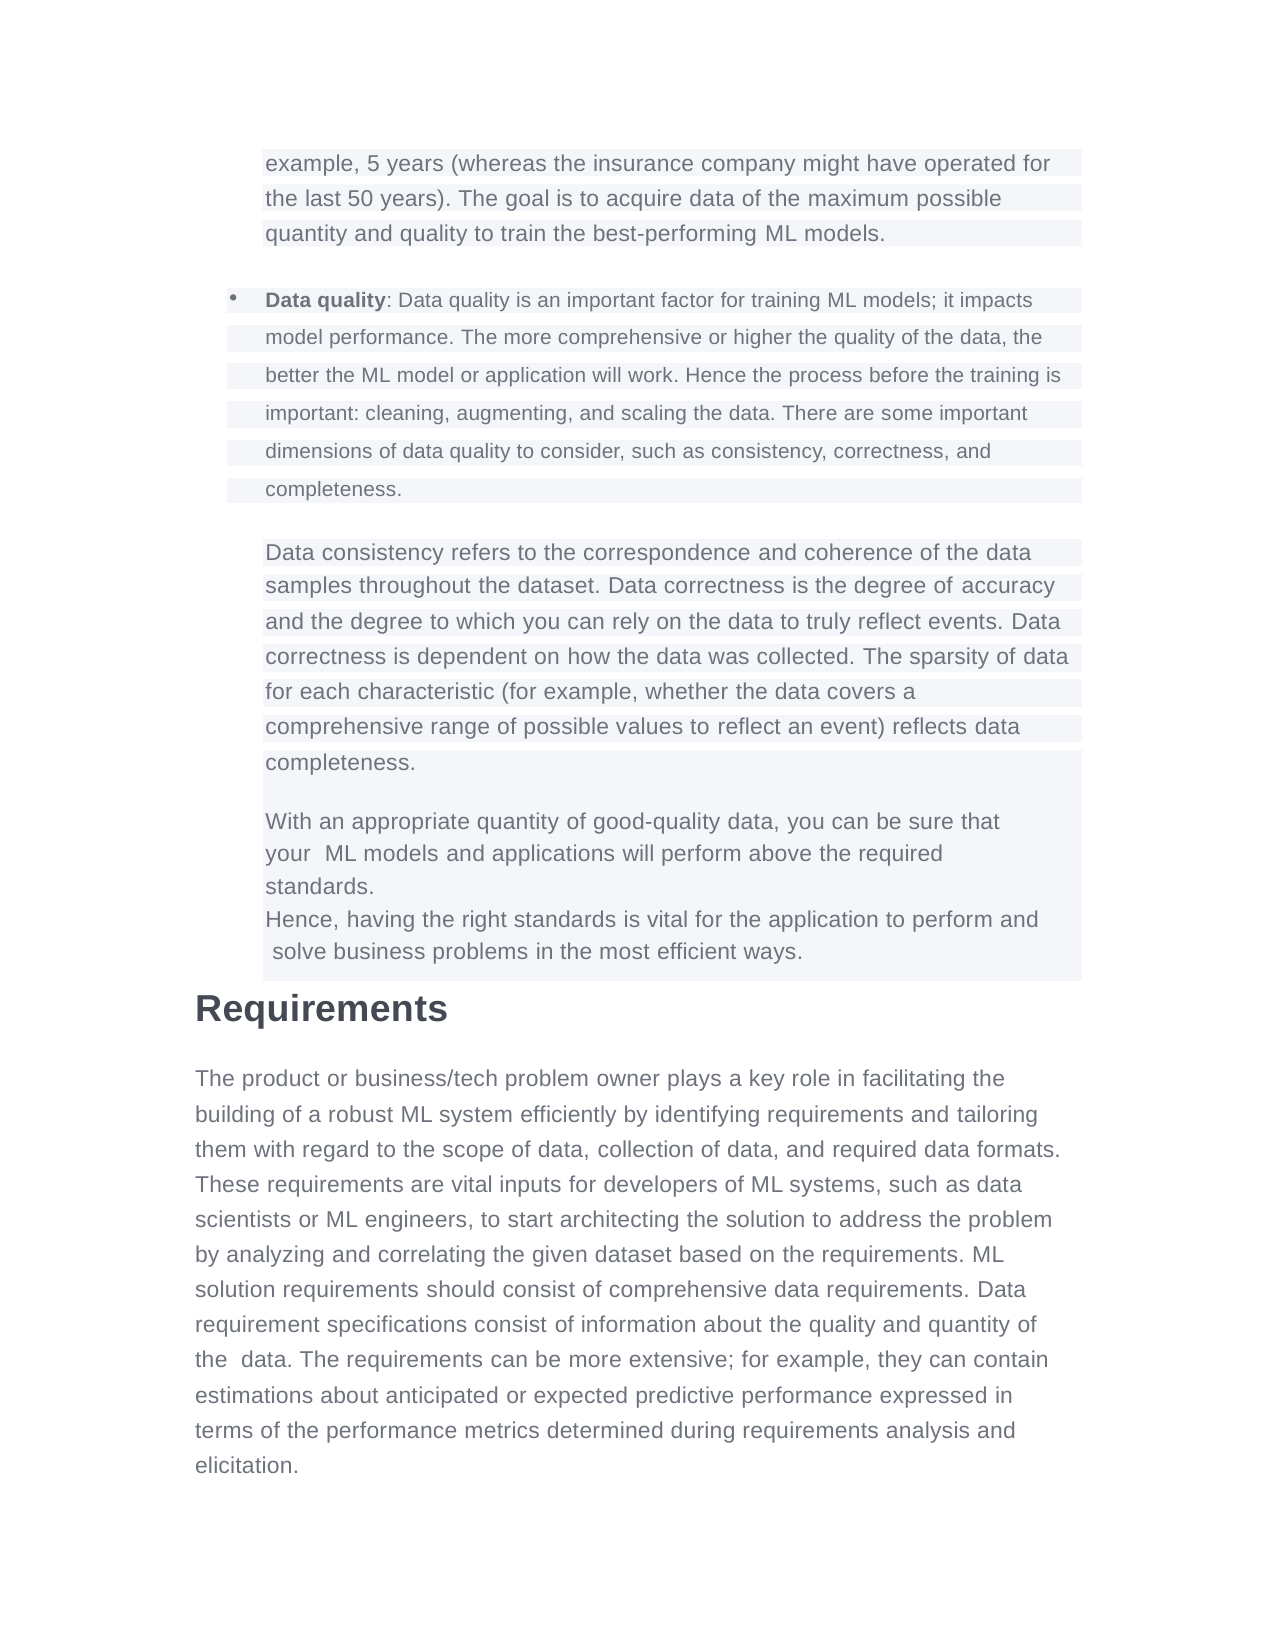

example, 5 years (whereas the insurance company might have operated for
the last 50 years). The goal is to acquire data of the maximum possible
quantity and quality to train the best-performing ML models.
| Data quality: Data quality is an important factor for training ML models; it impacts |
| --- |
| model performance. The more comprehensive or higher the quality of the data, the |
| better the ML model or application will work. Hence the process before the training is |
| important: cleaning, augmenting, and scaling the data. There are some important |
| dimensions of data quality to consider, such as consistency, correctness, and |
| completeness. |
| Data consistency refers to the correspondence and coherence of the data |
| --- |
| samples throughout the dataset. Data correctness is the degree of accuracy |
| and the degree to which you can rely on the data to truly reflect events. Data |
| correctness is dependent on how the data was collected. The sparsity of data |
| for each characteristic (for example, whether the data covers a |
| comprehensive range of possible values to reflect an event) reflects data |
| completeness. With an appropriate quantity of good-quality data, you can be sure that your ML models and applications will perform above the required standards. Hence, having the right standards is vital for the application to perform and solve business problems in the most efficient ways. |
Requirements
The product or business/tech problem owner plays a key role in facilitating the  building of a robust ML system efficiently by identifying requirements and tailoring  them with regard to the scope of data, collection of data, and required data formats.  These requirements are vital inputs for developers of ML systems, such as data  scientists or ML engineers, to start architecting the solution to address the problem  by analyzing and correlating the given dataset based on the requirements. ML  solution requirements should consist of comprehensive data requirements. Data  requirement specifications consist of information about the quality and quantity of the  data. The requirements can be more extensive; for example, they can contain  estimations about anticipated or expected predictive performance expressed in  terms of the performance metrics determined during requirements analysis and  elicitation.